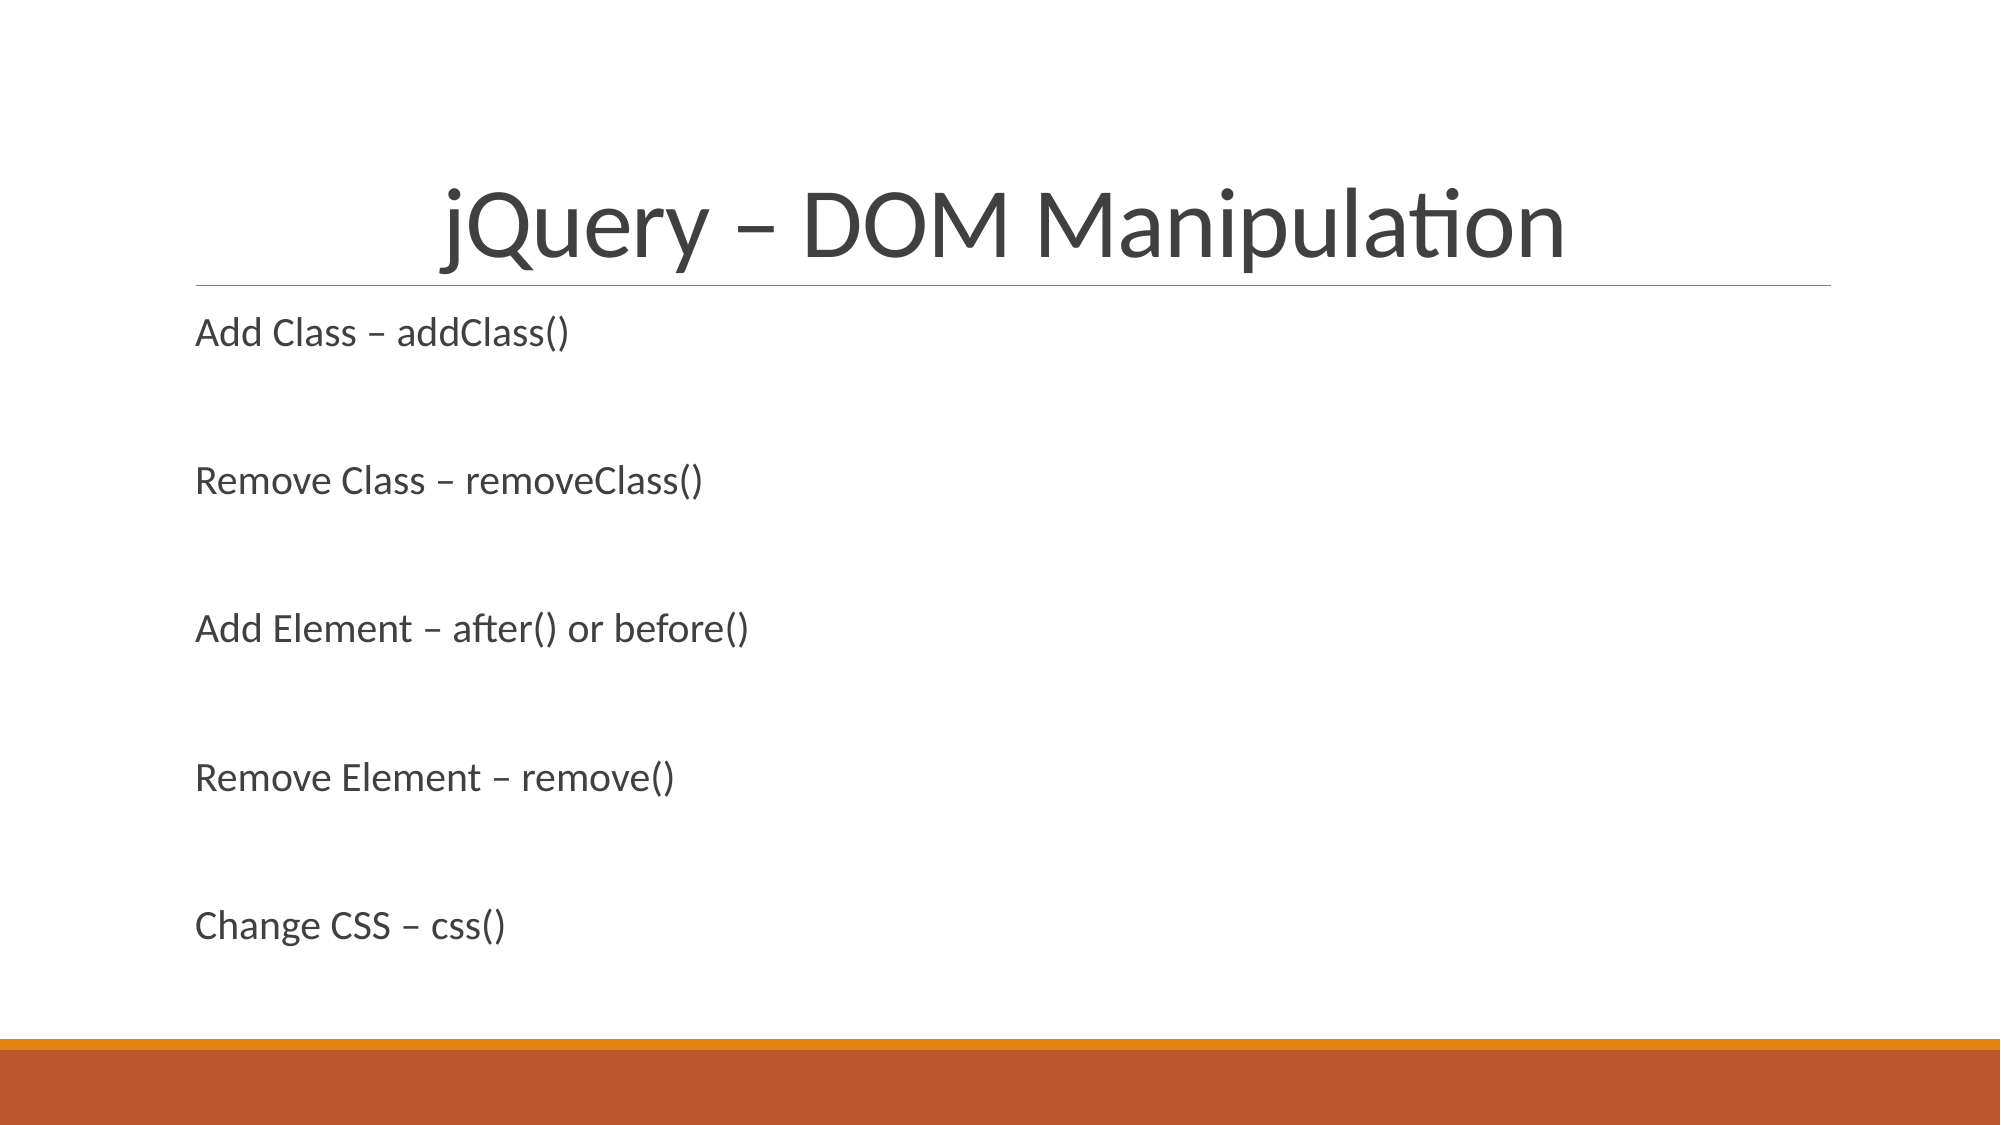

# jQuery – DOM Manipulation
Add Class – addClass()

Remove Class – removeClass()

Add Element – after() or before()

Remove Element – remove()

Change CSS – css()